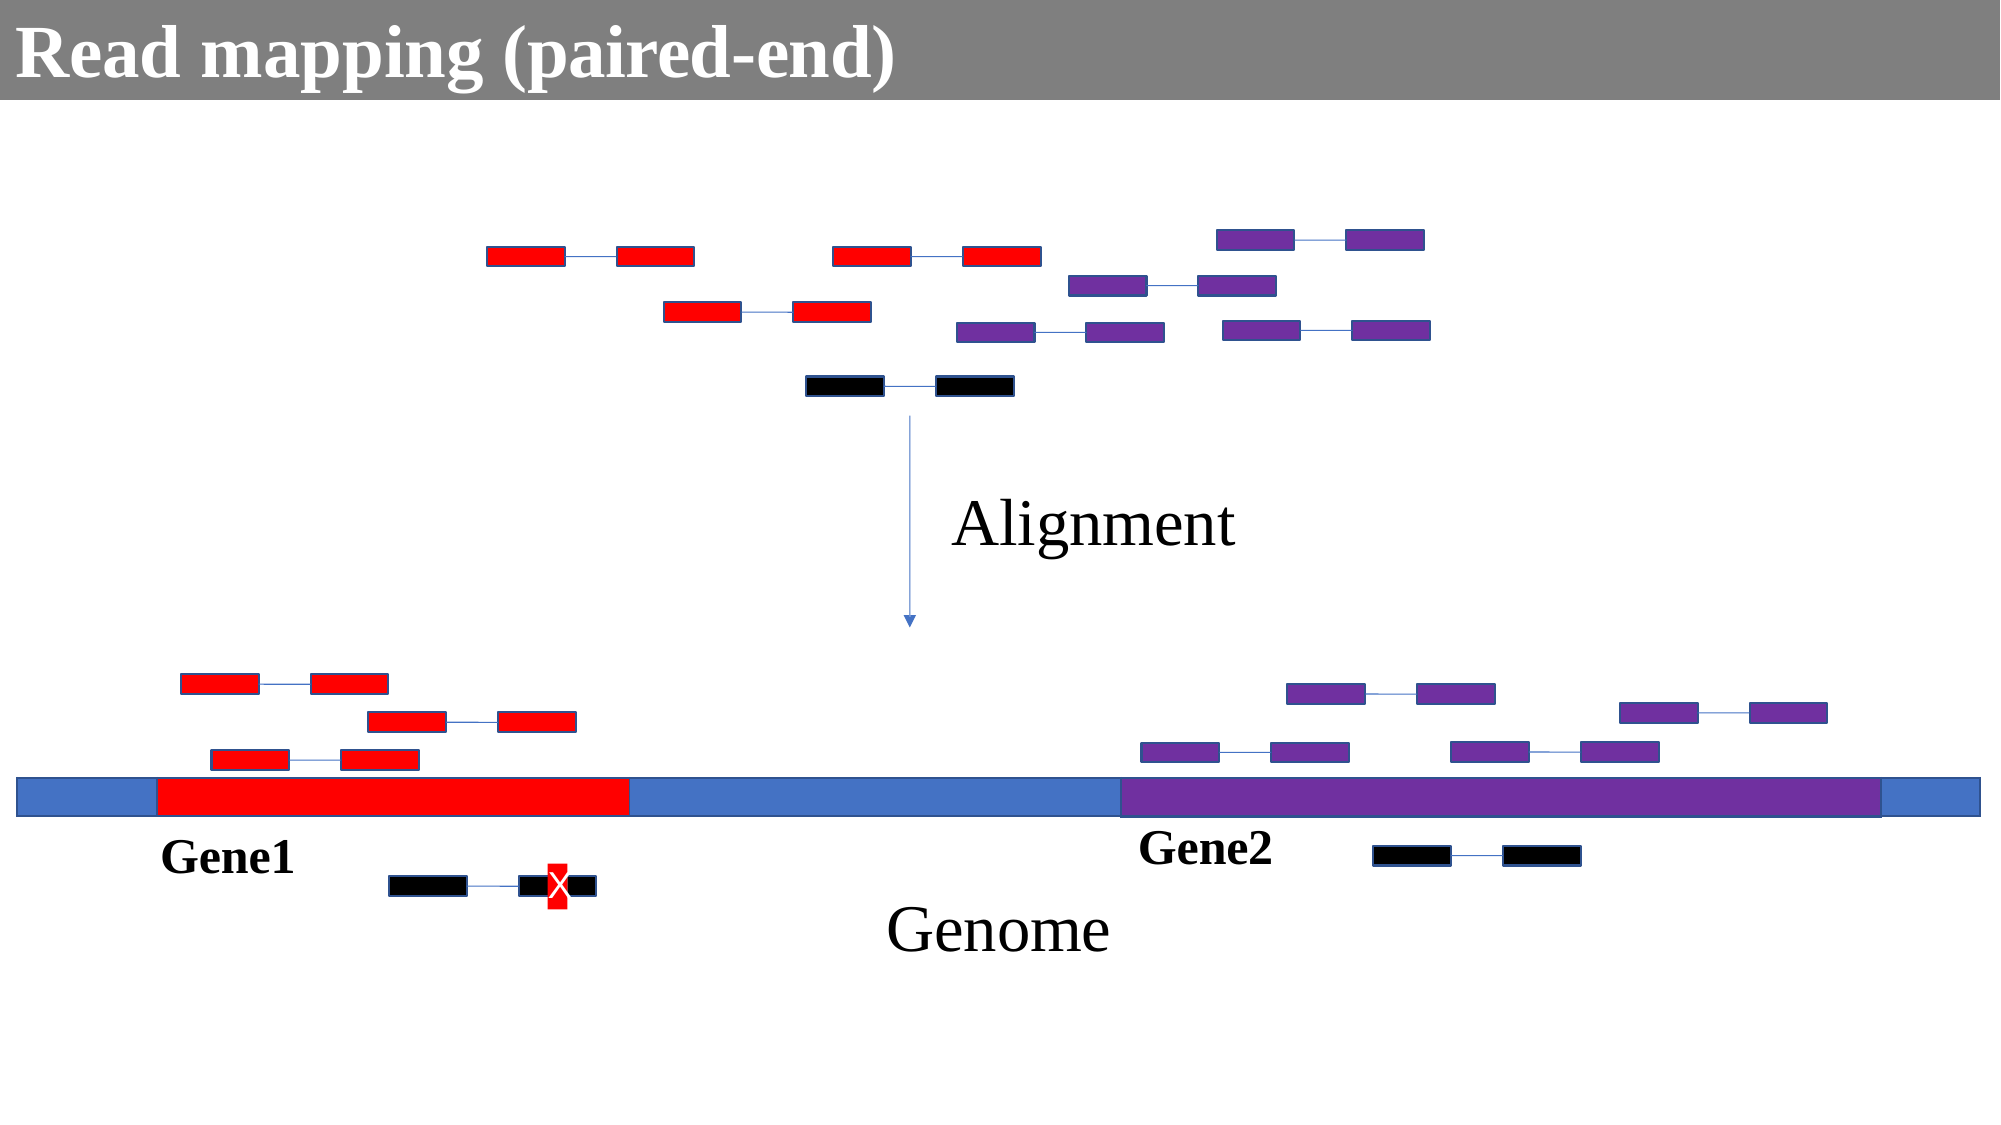

# Read mapping (paired-end)

Alignment

|  |  |  |  |  |
| --- | --- | --- | --- | --- |
Gene2
Gene1

X

Genome